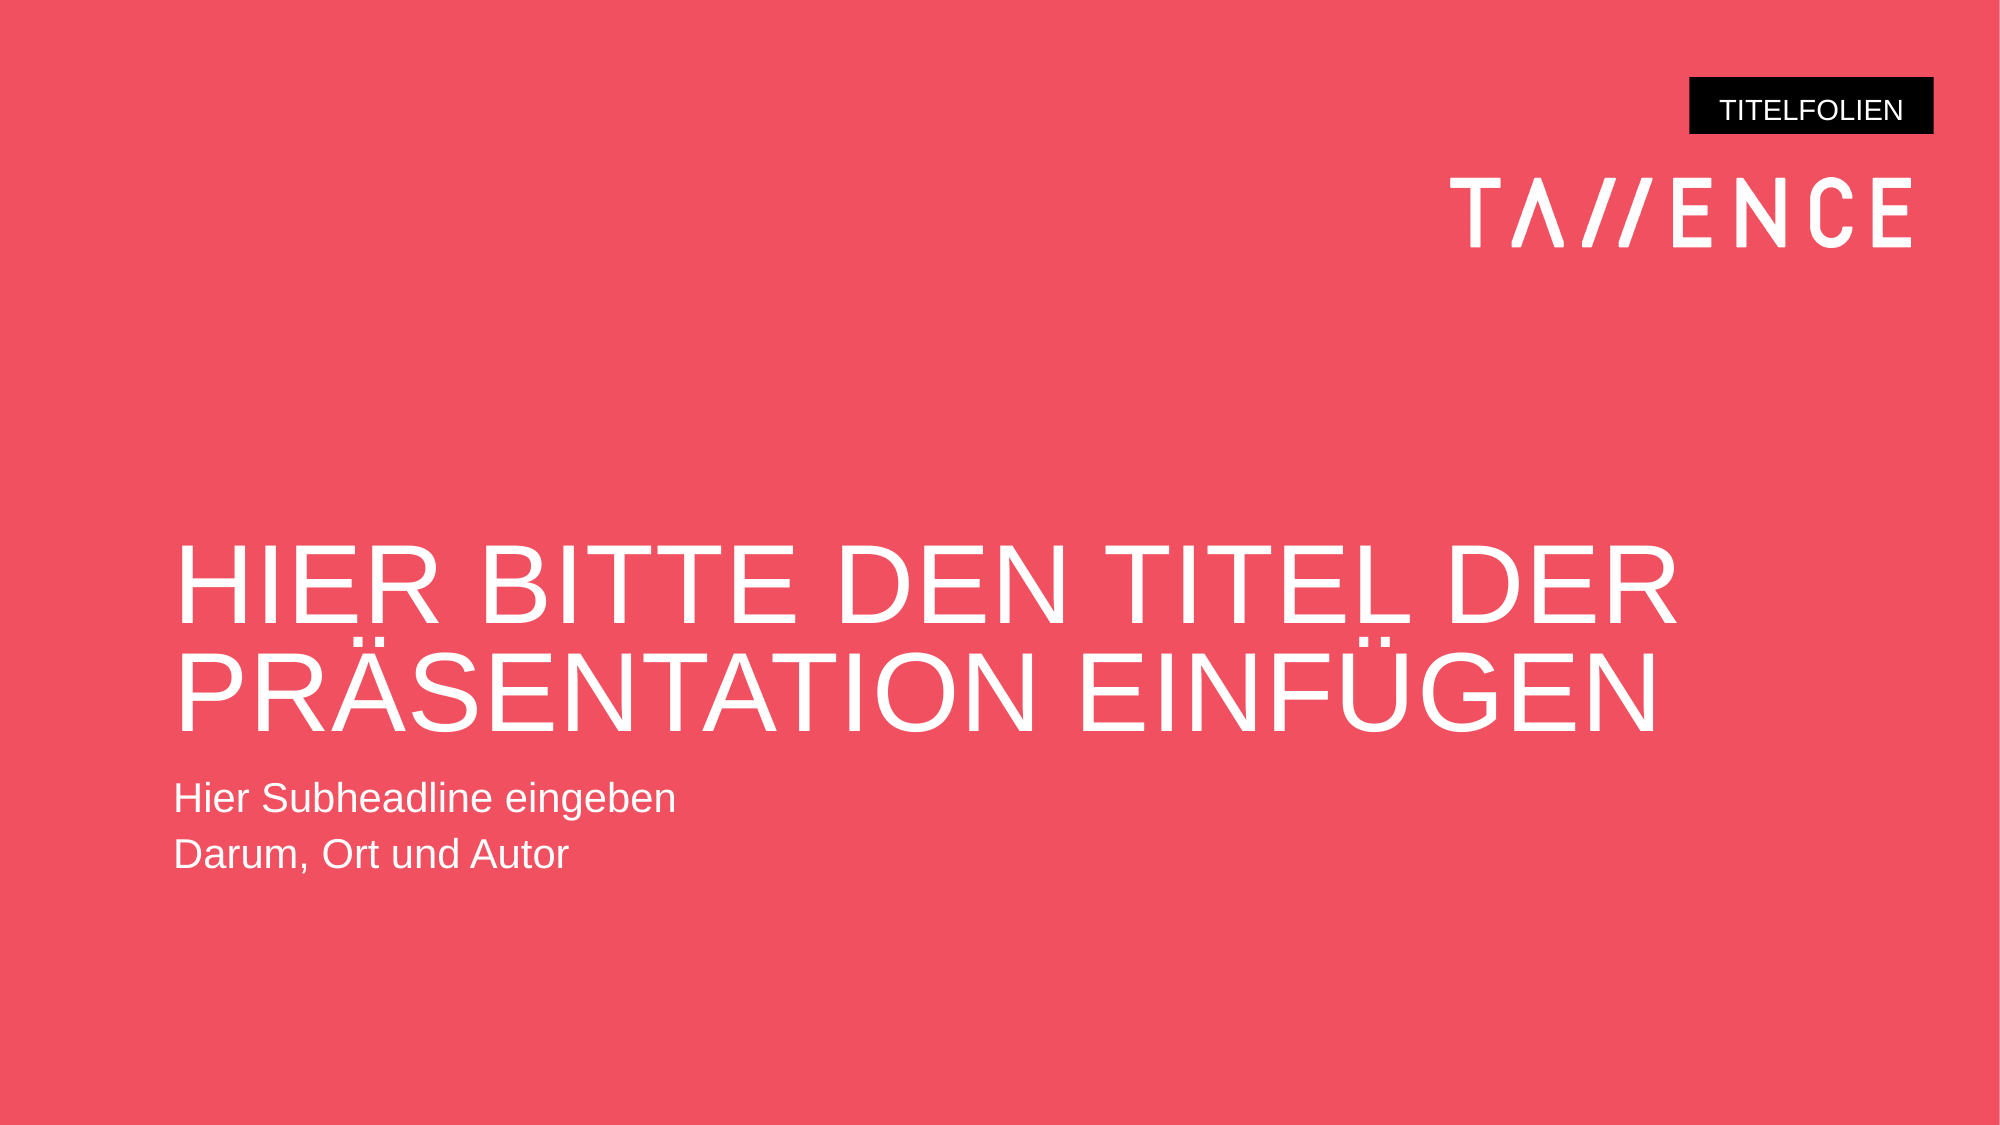

TITELFOLIEN
# Hier Bitte den Titel der Präsentation Einfügen

Hier Subheadline eingeben
Darum, Ort und Autor